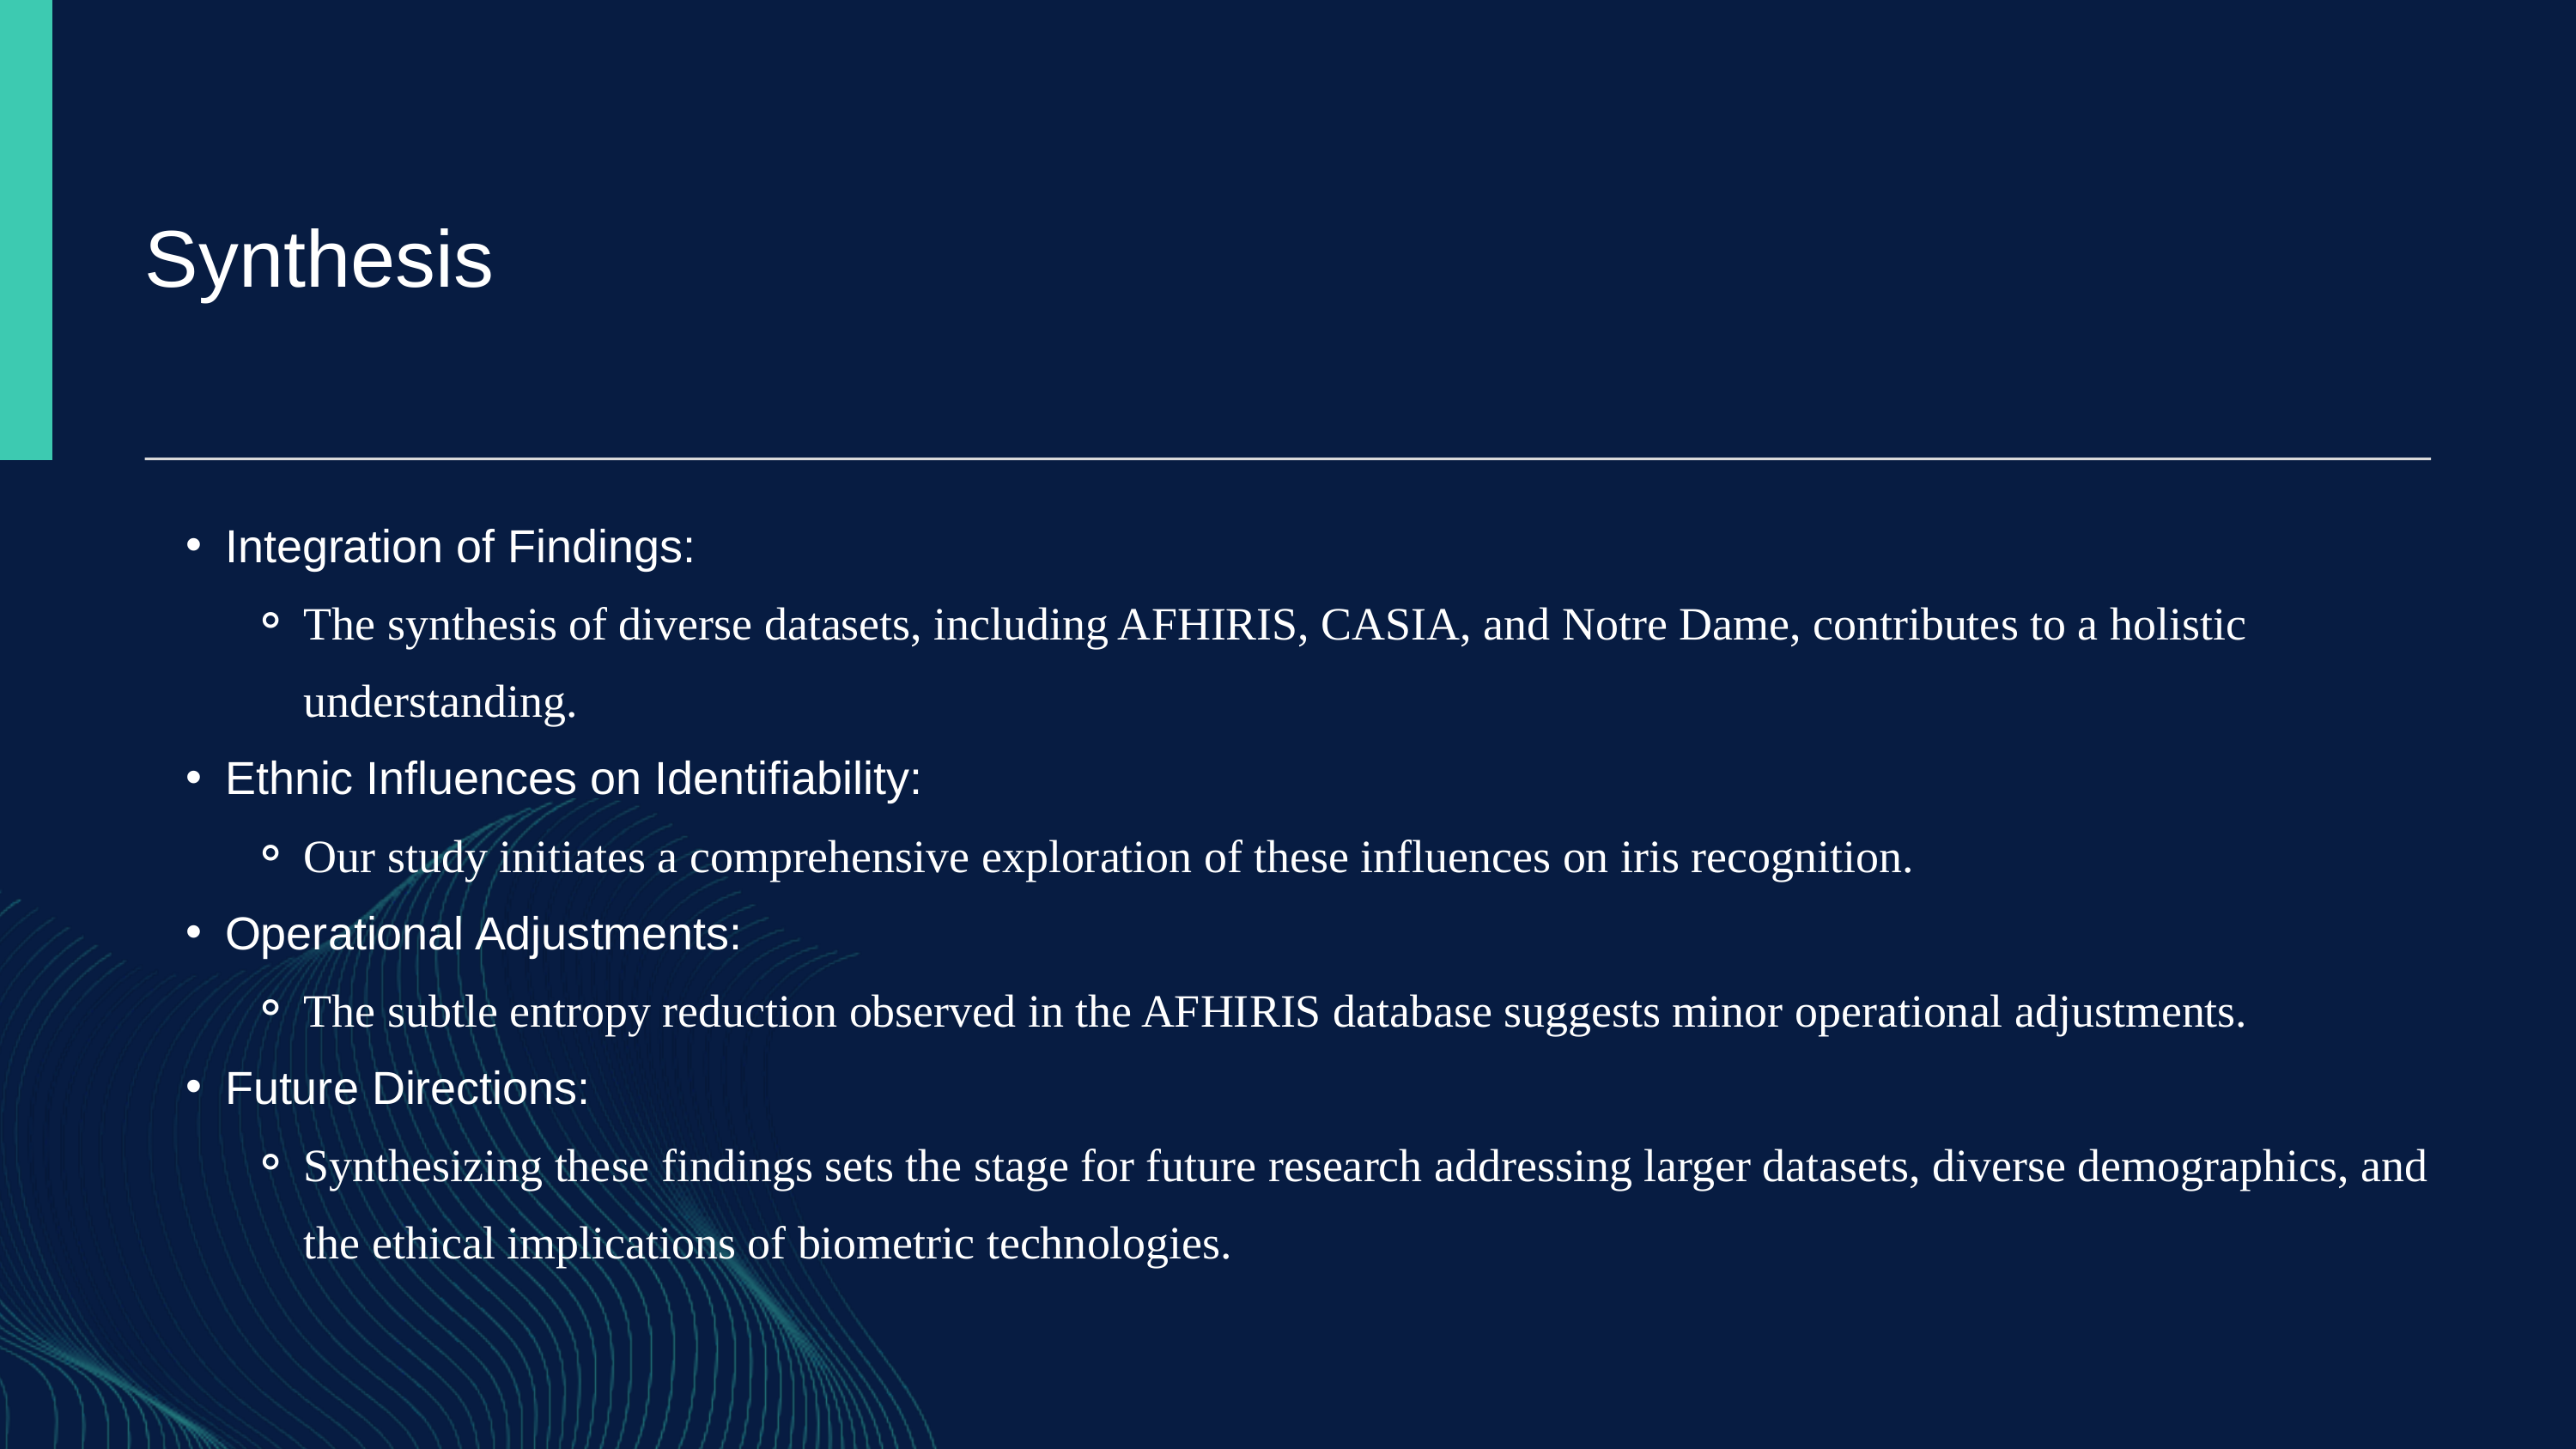

Synthesis

Integration of Findings:
The synthesis of diverse datasets, including AFHIRIS, CASIA, and Notre Dame, contributes to a holistic understanding.
Ethnic Influences on Identifiability:
Our study initiates a comprehensive exploration of these influences on iris recognition.
Operational Adjustments:
The subtle entropy reduction observed in the AFHIRIS database suggests minor operational adjustments.
Future Directions:
Synthesizing these findings sets the stage for future research addressing larger datasets, diverse demographics, and the ethical implications of biometric technologies.